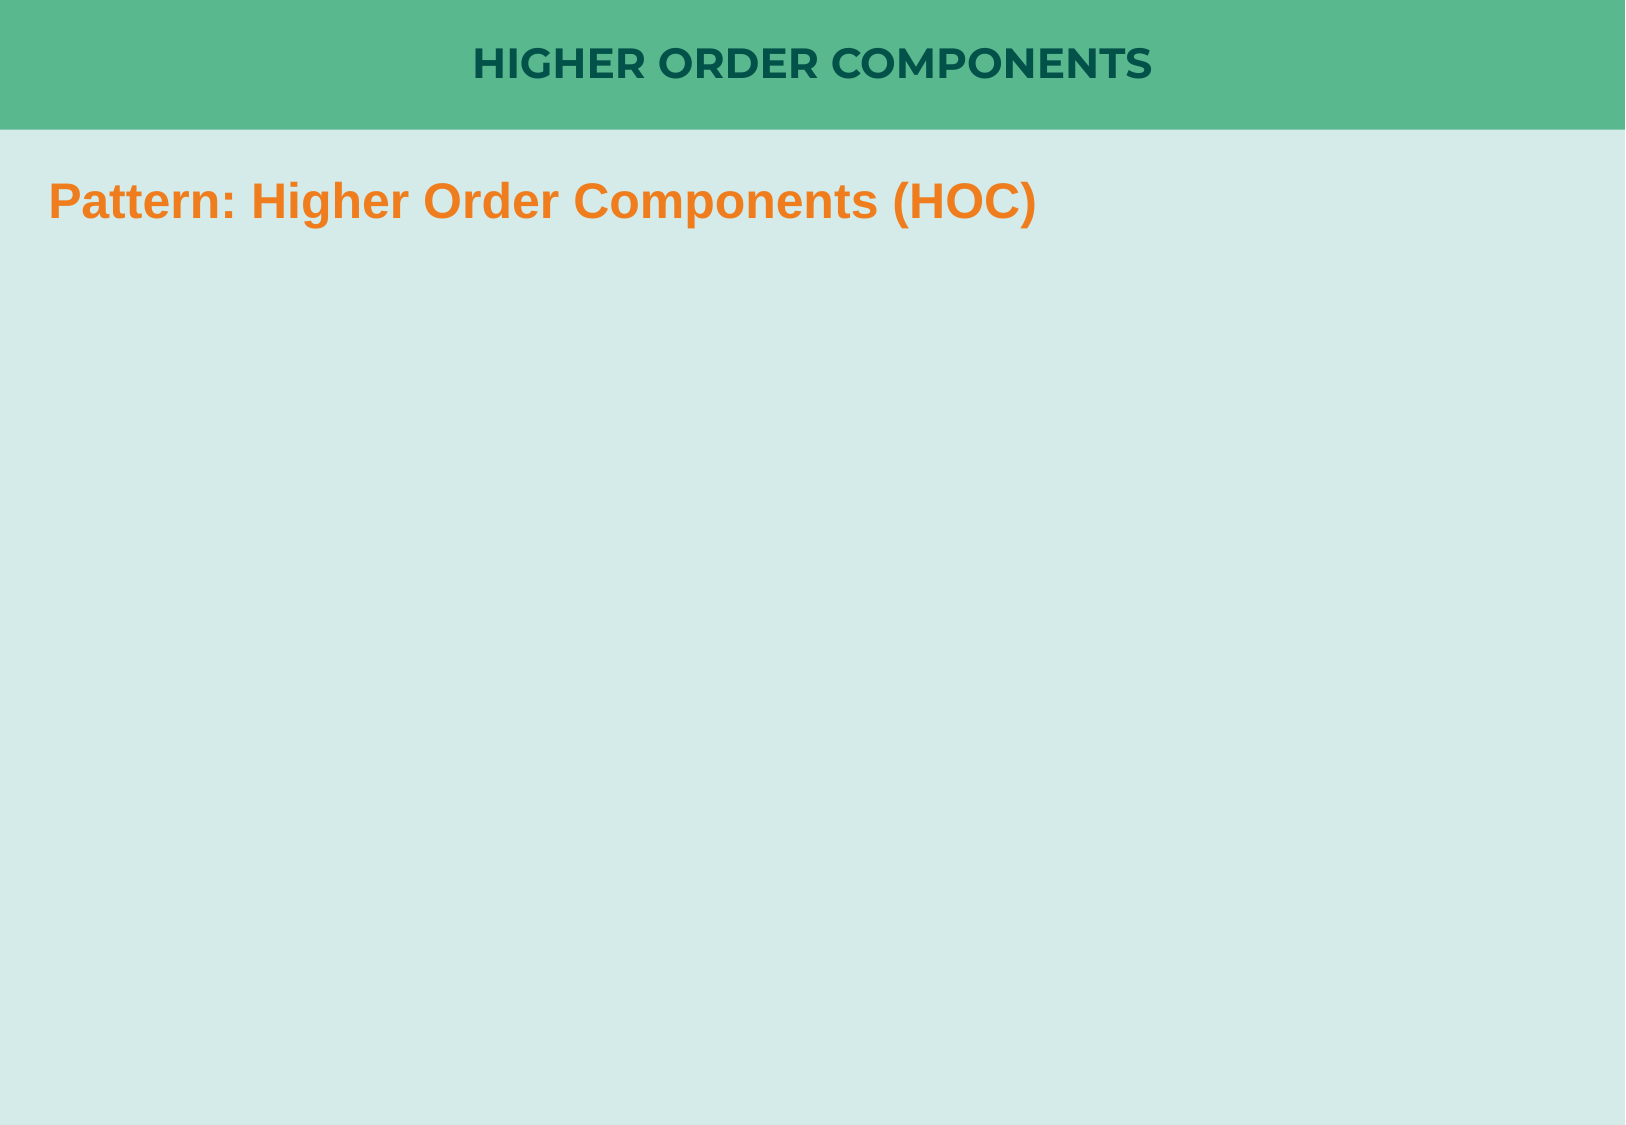

# Higher order Components
Pattern: Higher Order Components (HOC)
Beispiel: ChatPage oder Tabs

Beispiel: UserStatsPage für fetch ?